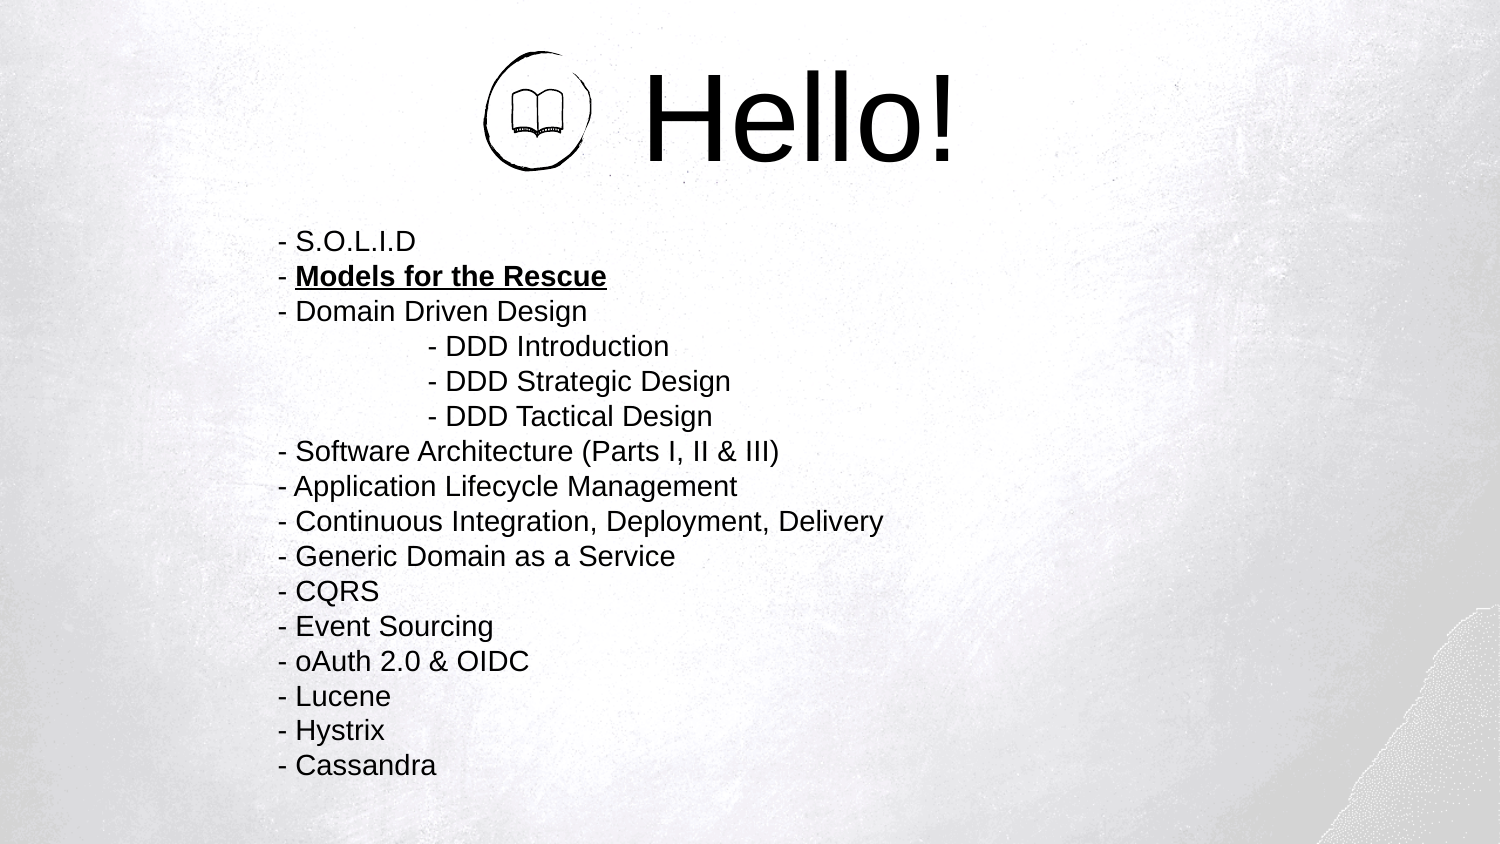

Hello!

# - S.O.L.I.D - Models for the Rescue - Domain Driven Design - DDD Introduction - DDD Strategic Design - DDD Tactical Design - Software Architecture (Parts I, II & III) - Application Lifecycle Management - Continuous Integration, Deployment, Delivery - Generic Domain as a Service - CQRS - Event Sourcing - oAuth 2.0 & OIDC - Lucene - Hystrix - Cassandra